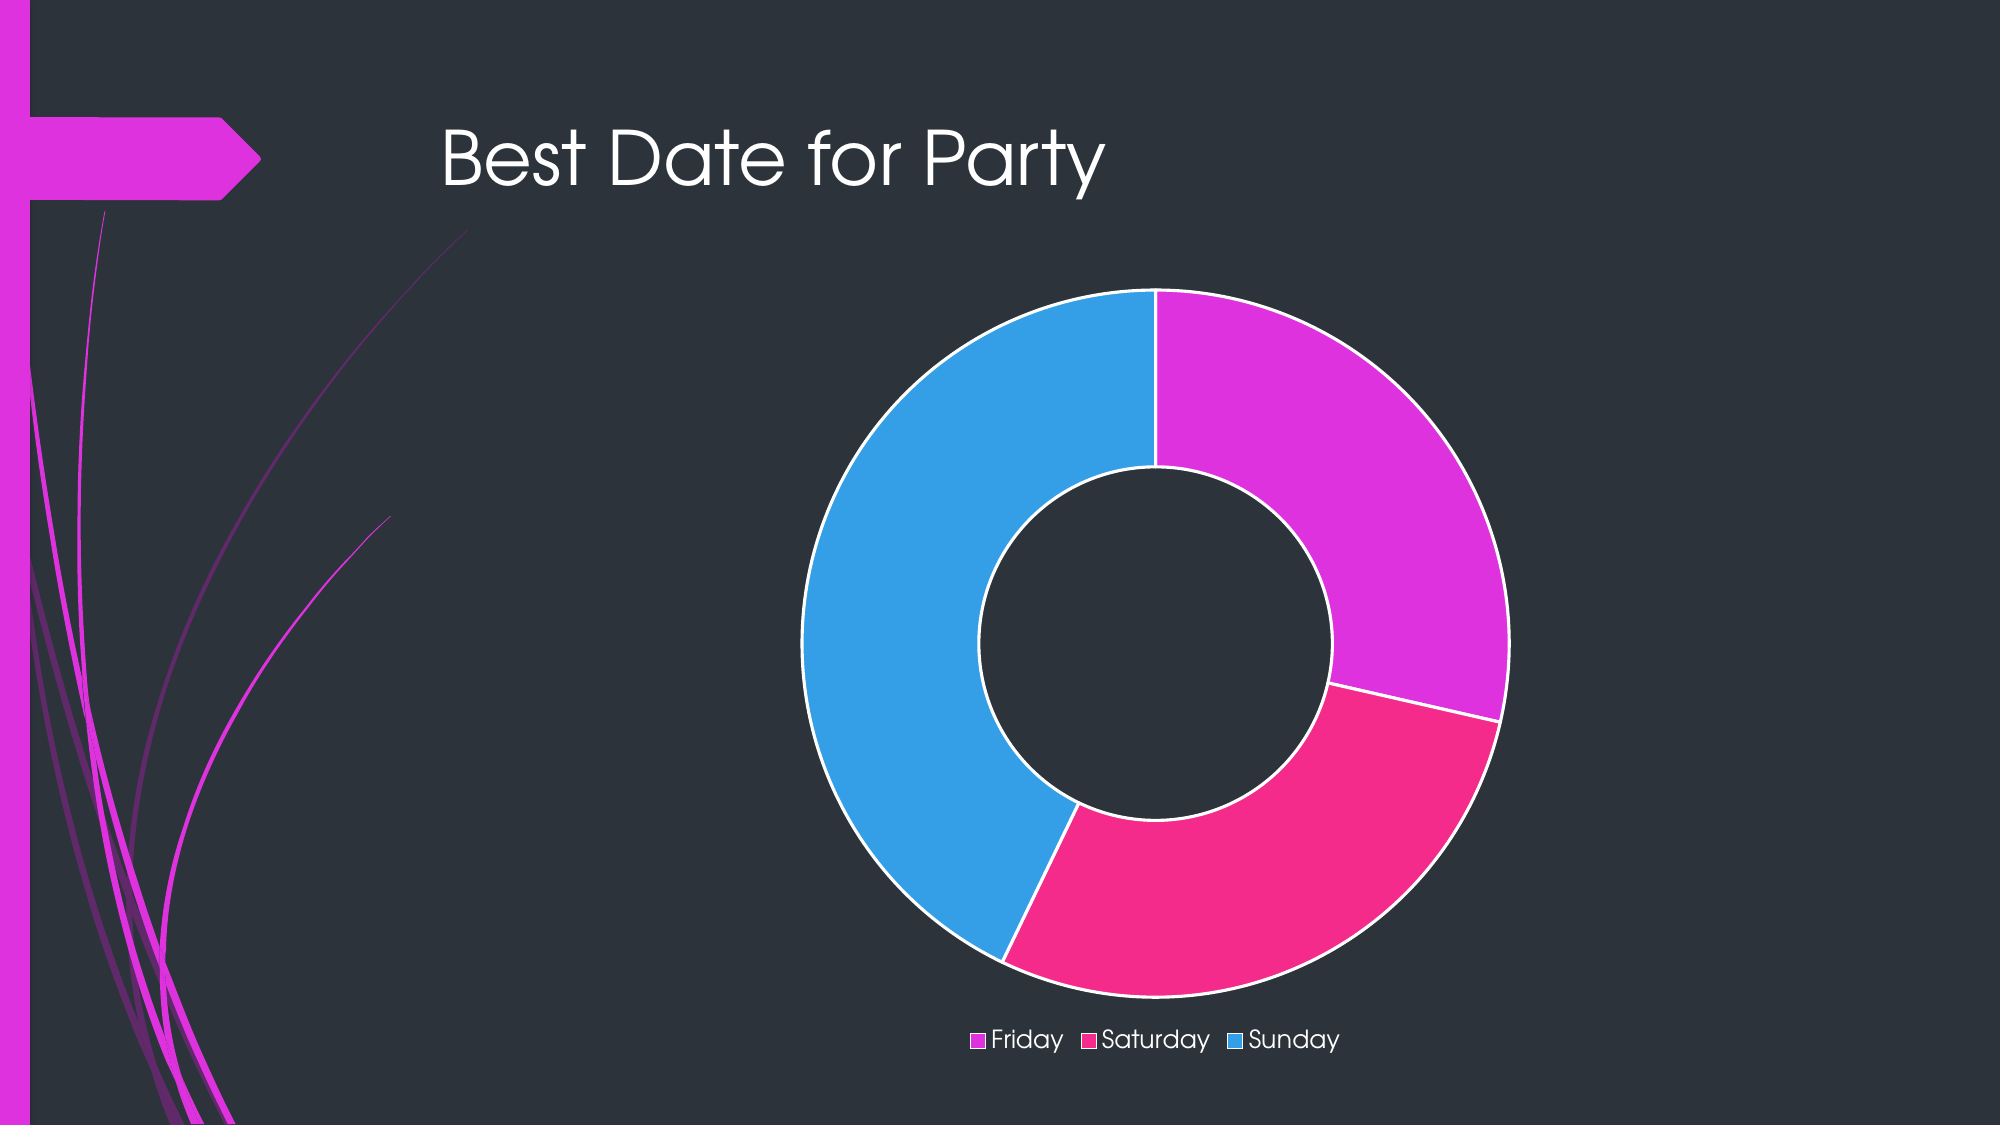

# Best Date for Party

### Chart

| Category | Series 3 |
|---|---|
| Friday | 2.0 |
| Saturday | 2.0 |
| Sunday | 3.0 |